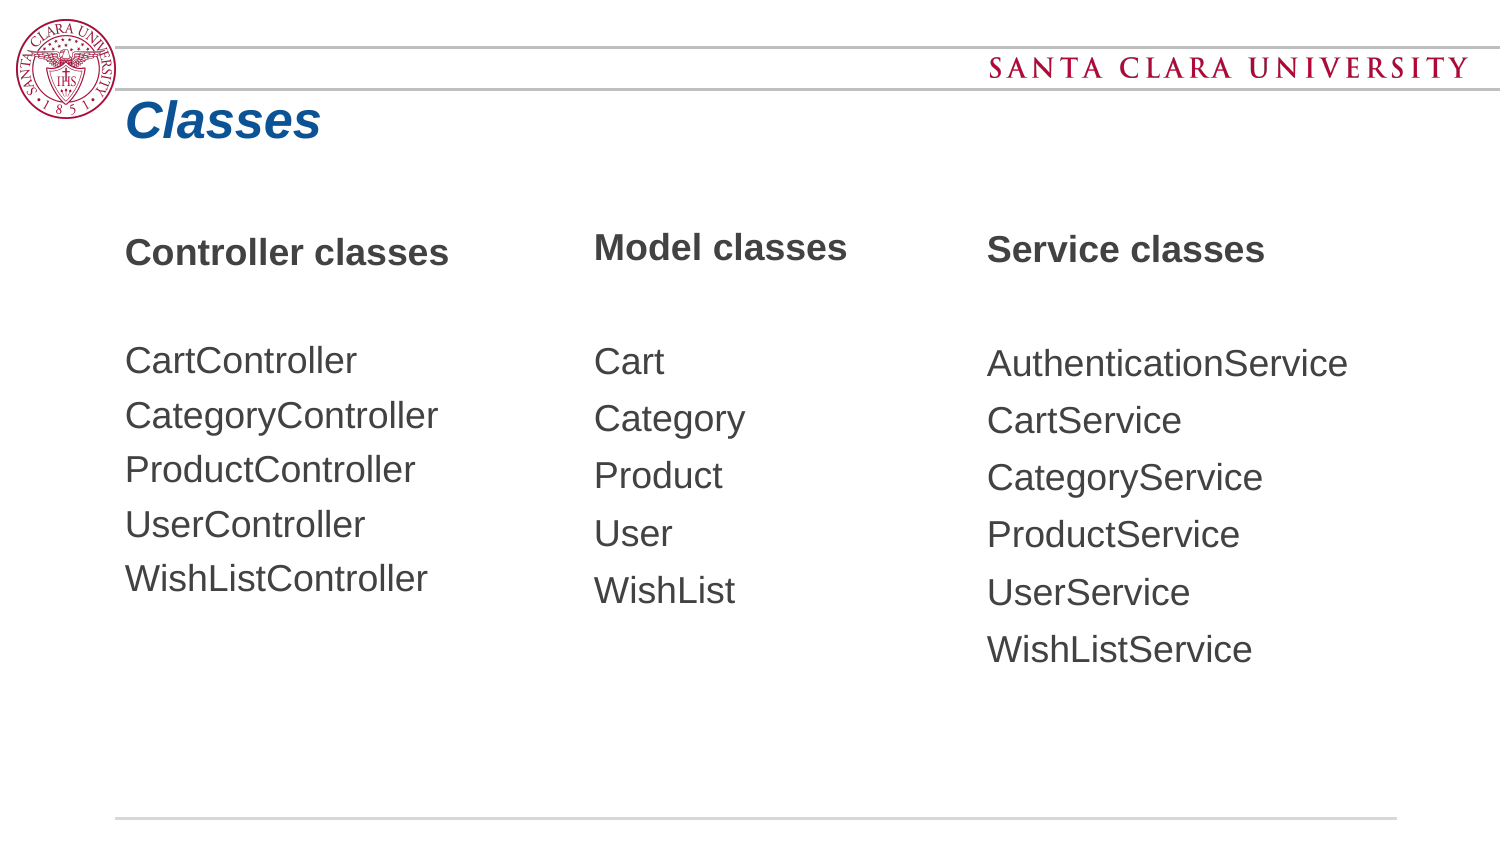

# Classes
Model classes

Cart
Category
Product
User
WishList
Service classes

AuthenticationService
CartService
CategoryService
ProductService
UserService
WishListService
Controller classes

CartController
CategoryController
ProductController
UserController
WishListController